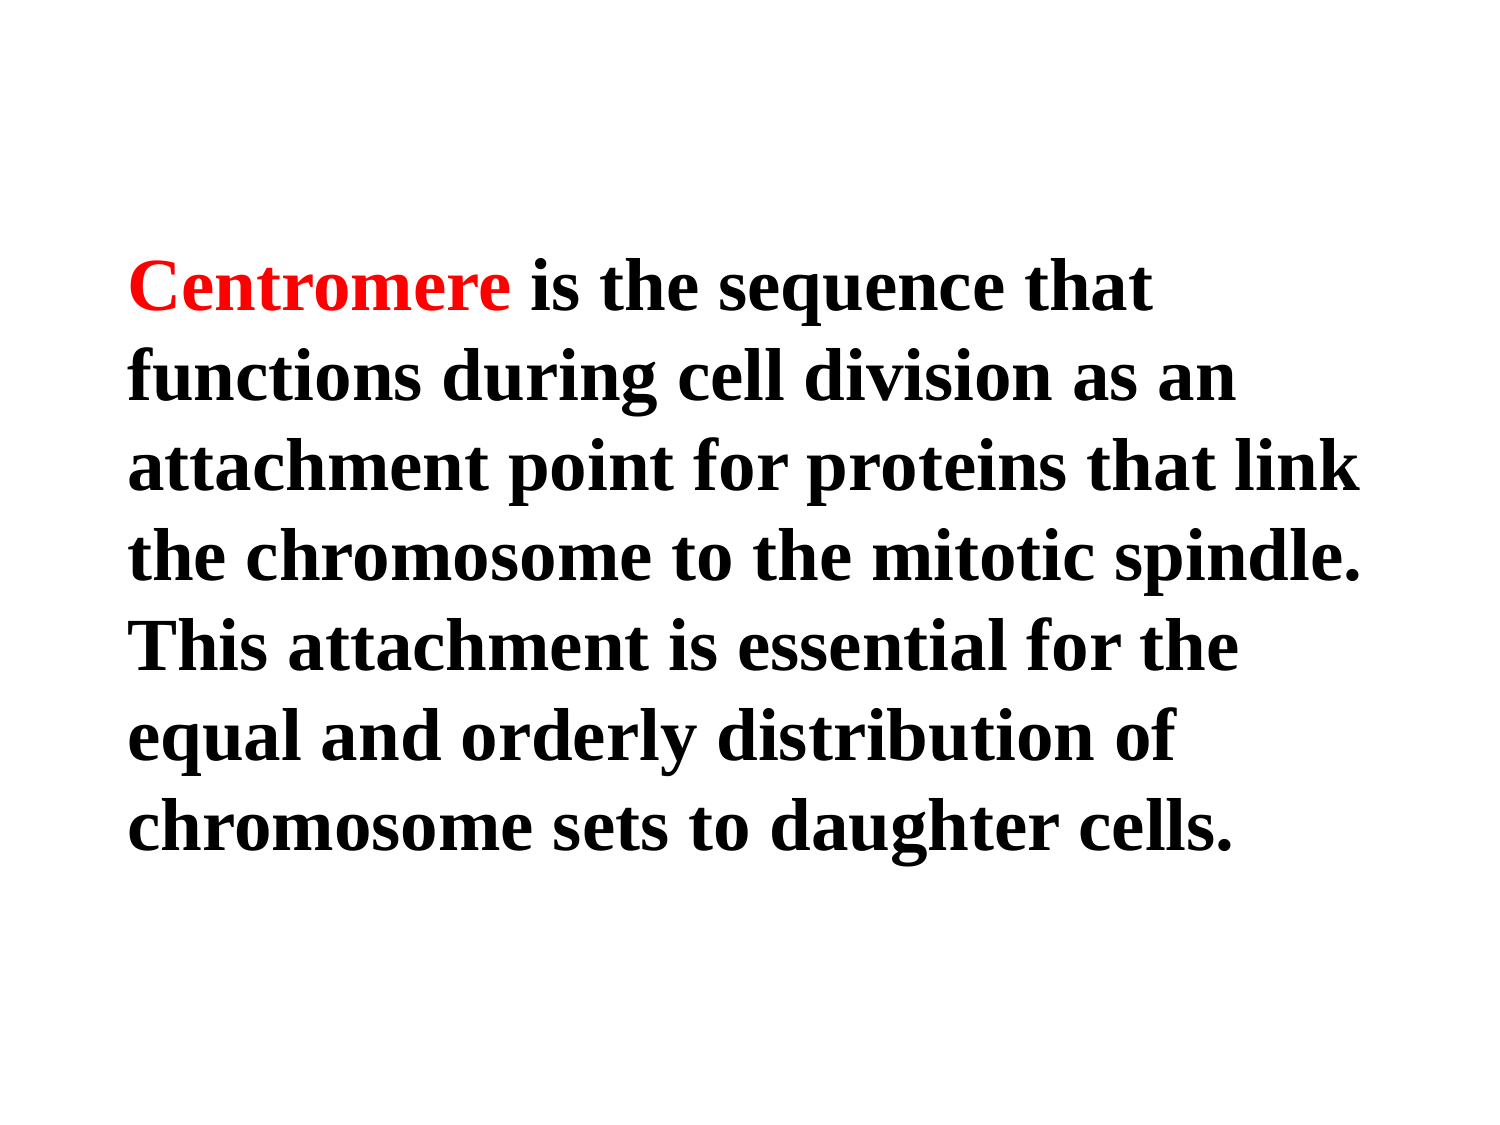

# Centromere is the sequence that functions during cell division as an attachment point for proteins that link the chromosome to the mitotic spindle. This attachment is essential for the equal and orderly distribution of chromosome sets to daughter cells.